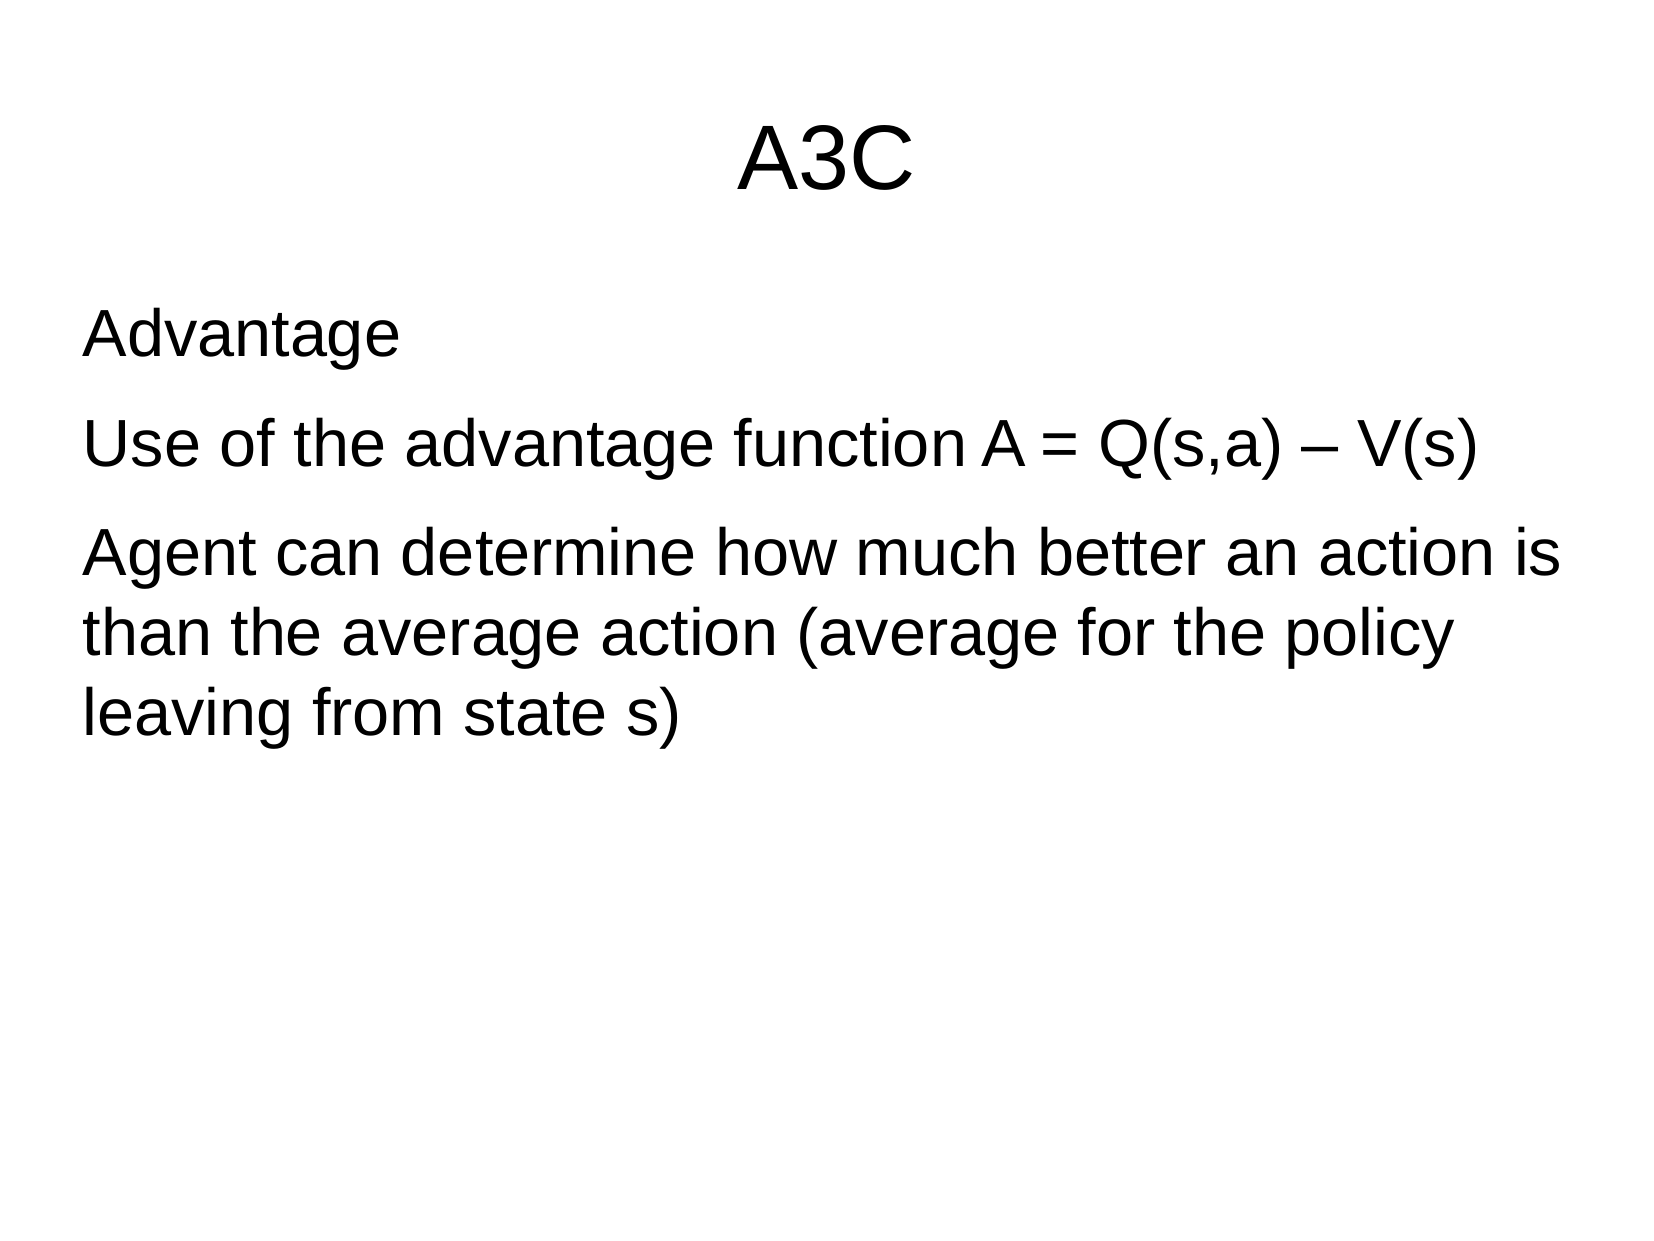

A3C
Advantage
Use of the advantage function A = Q(s,a) – V(s)
Agent can determine how much better an action is than the average action (average for the policy leaving from state s)